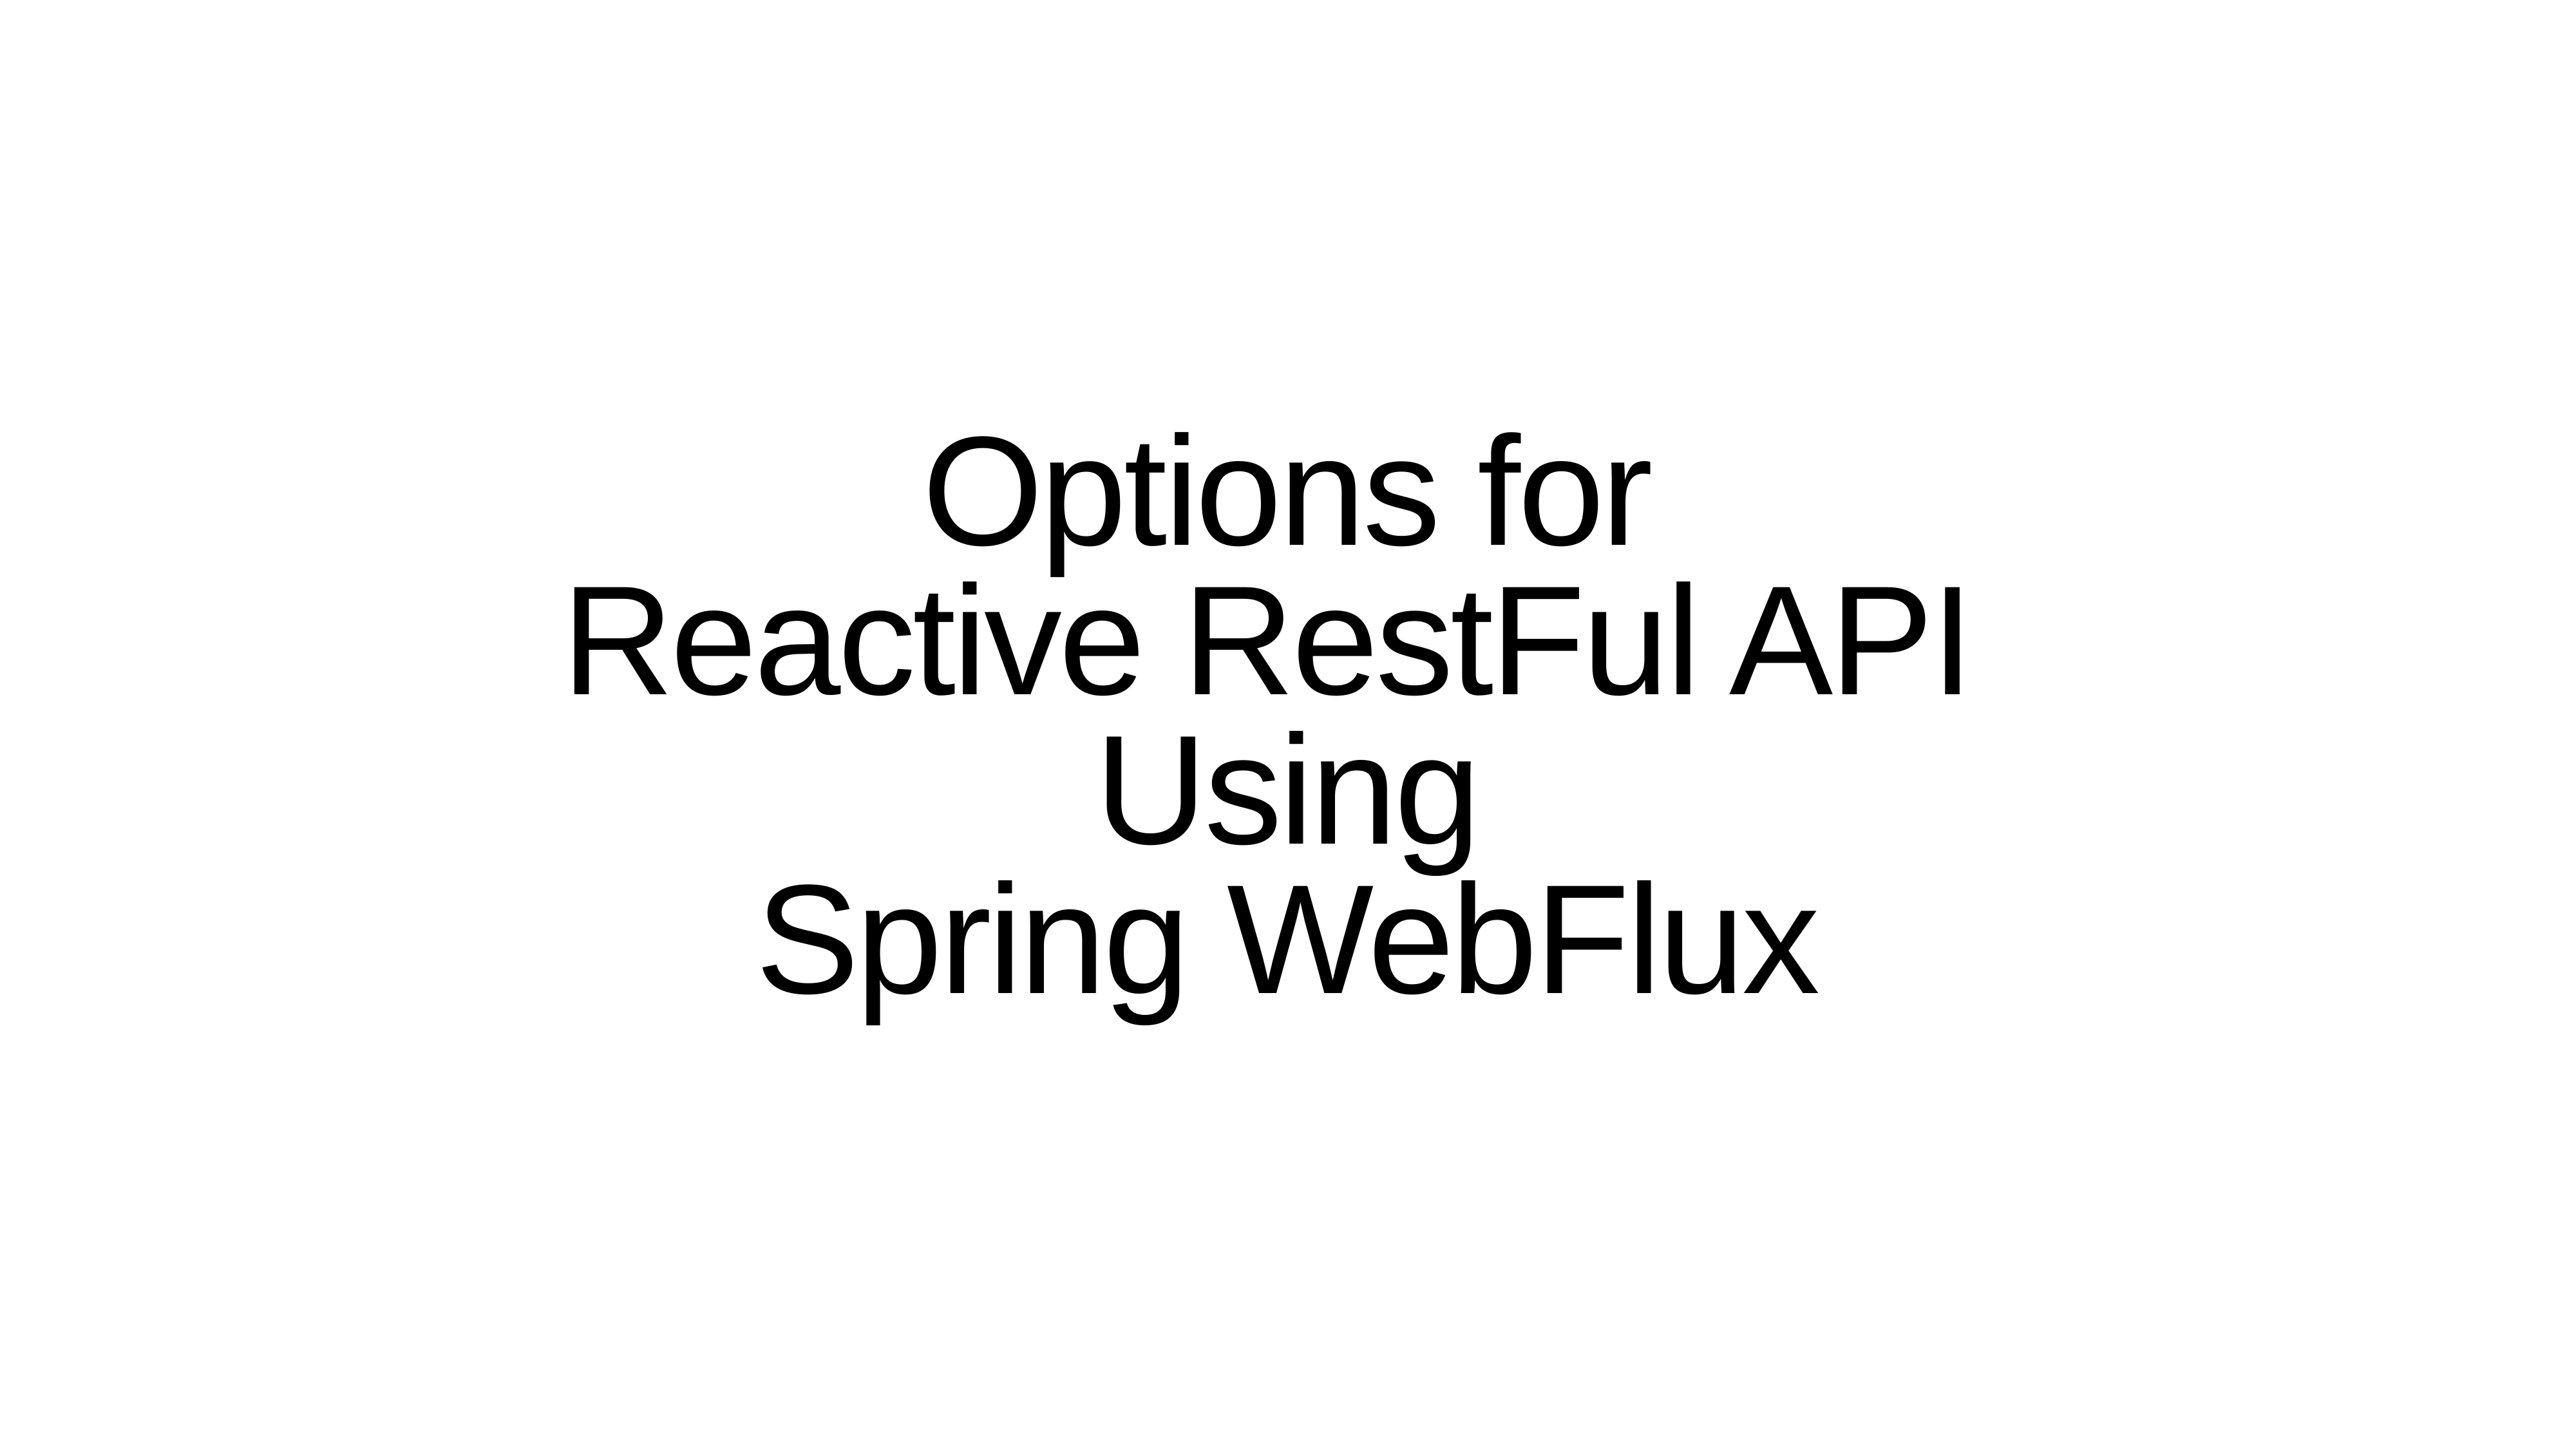

Options for
Reactive RestFul API
Using
Spring WebFlux